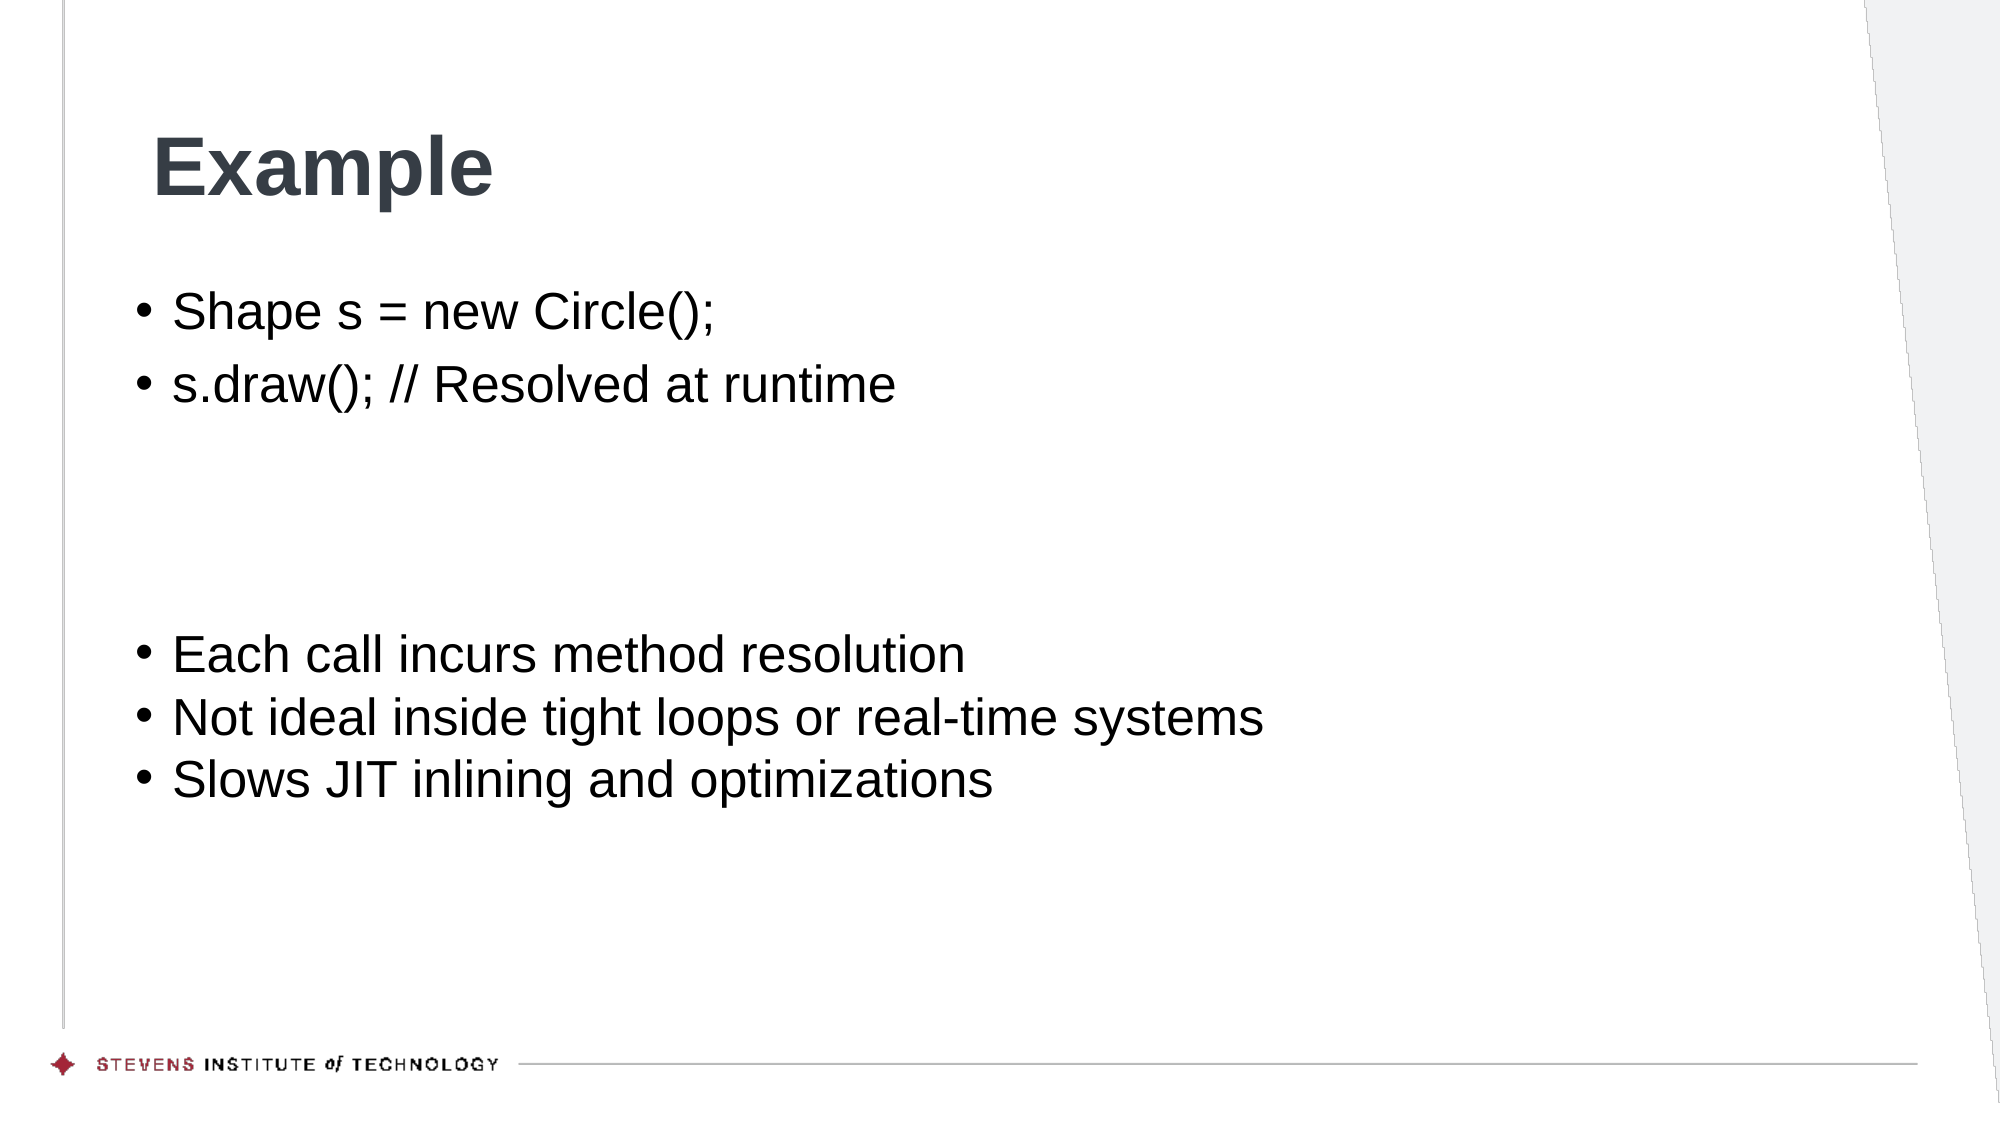

# Example
Shape s = new Circle();
s.draw(); // Resolved at runtime

Each call incurs method resolution
Not ideal inside tight loops or real-time systems
Slows JIT inlining and optimizations